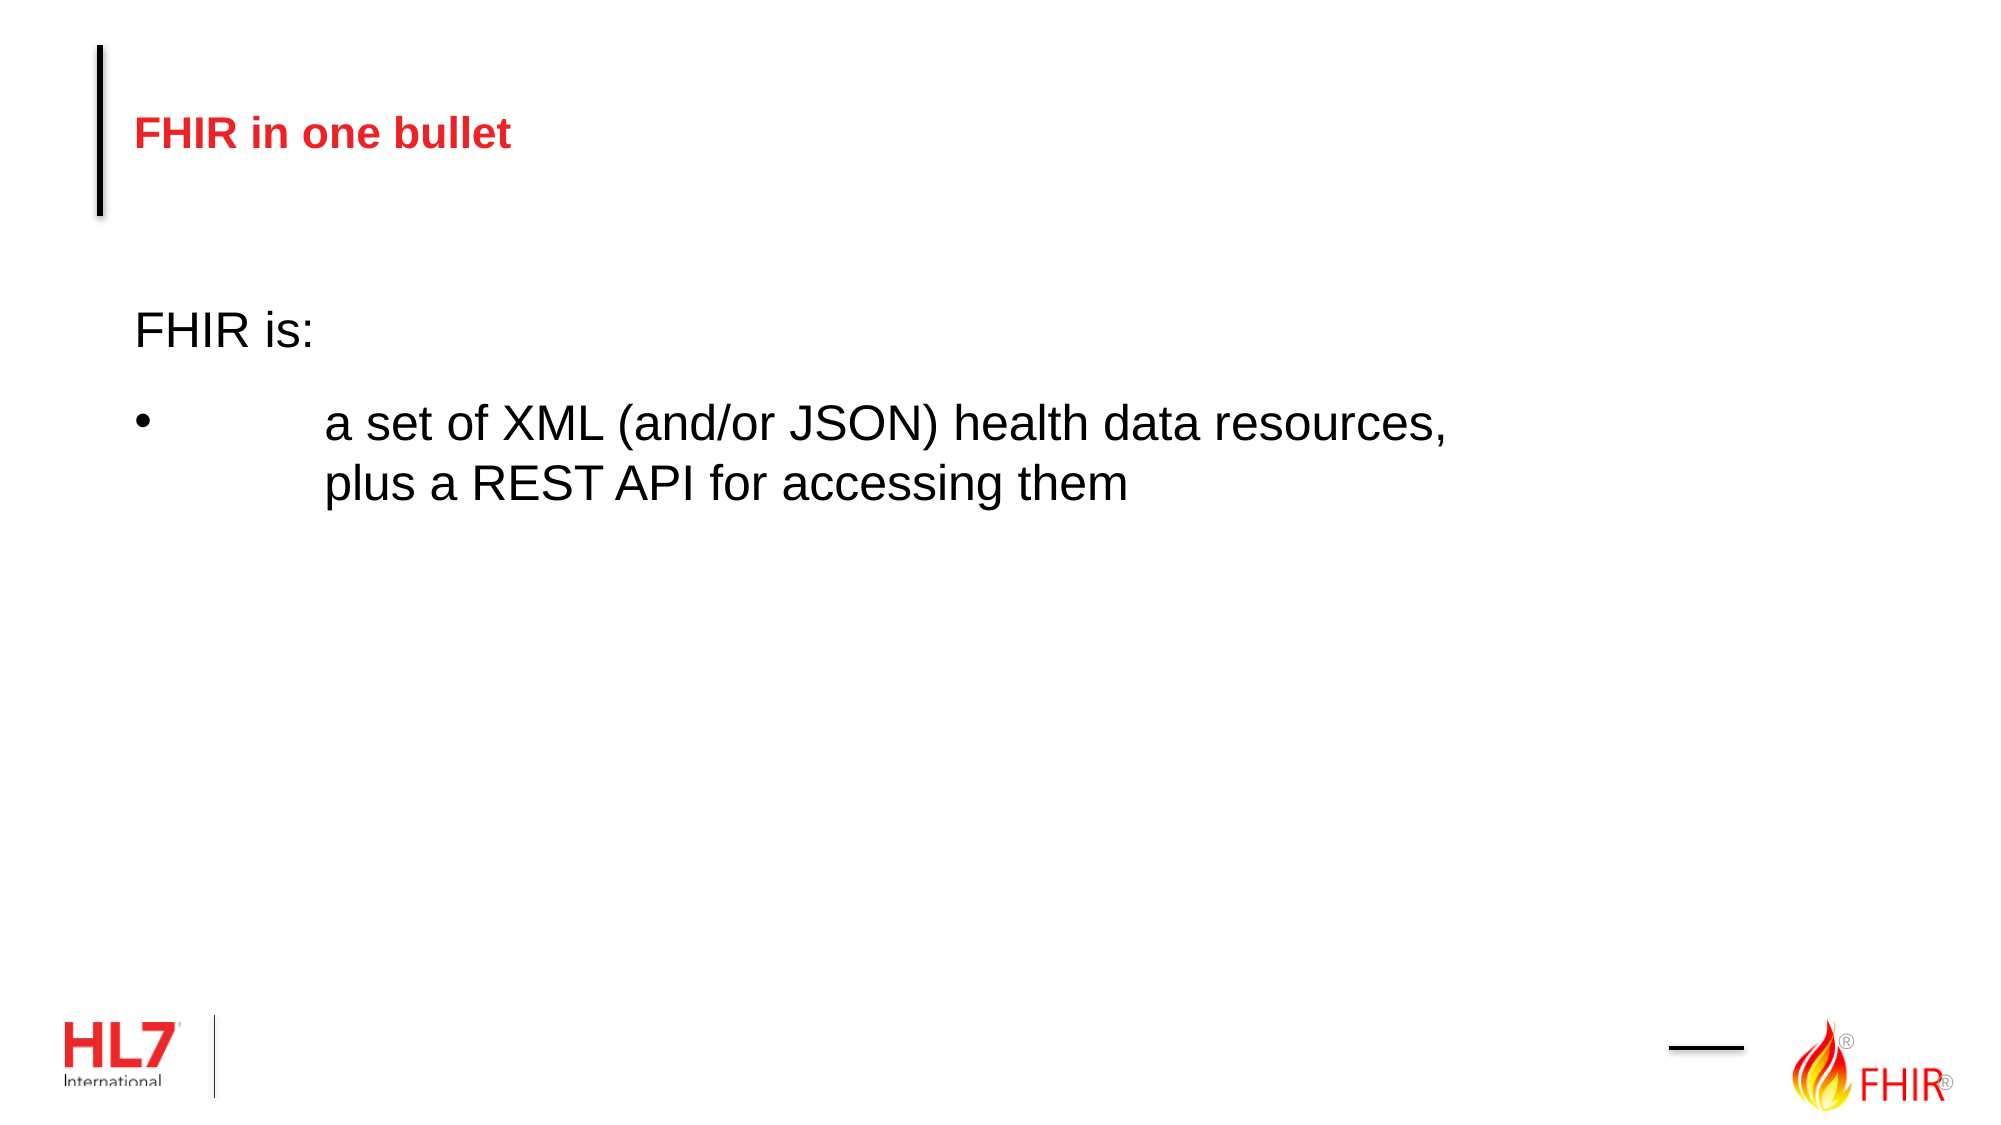

# FHIR in one bullet
FHIR is:
	a set of XML (and/or JSON) health data resources,     	plus a REST API for accessing them